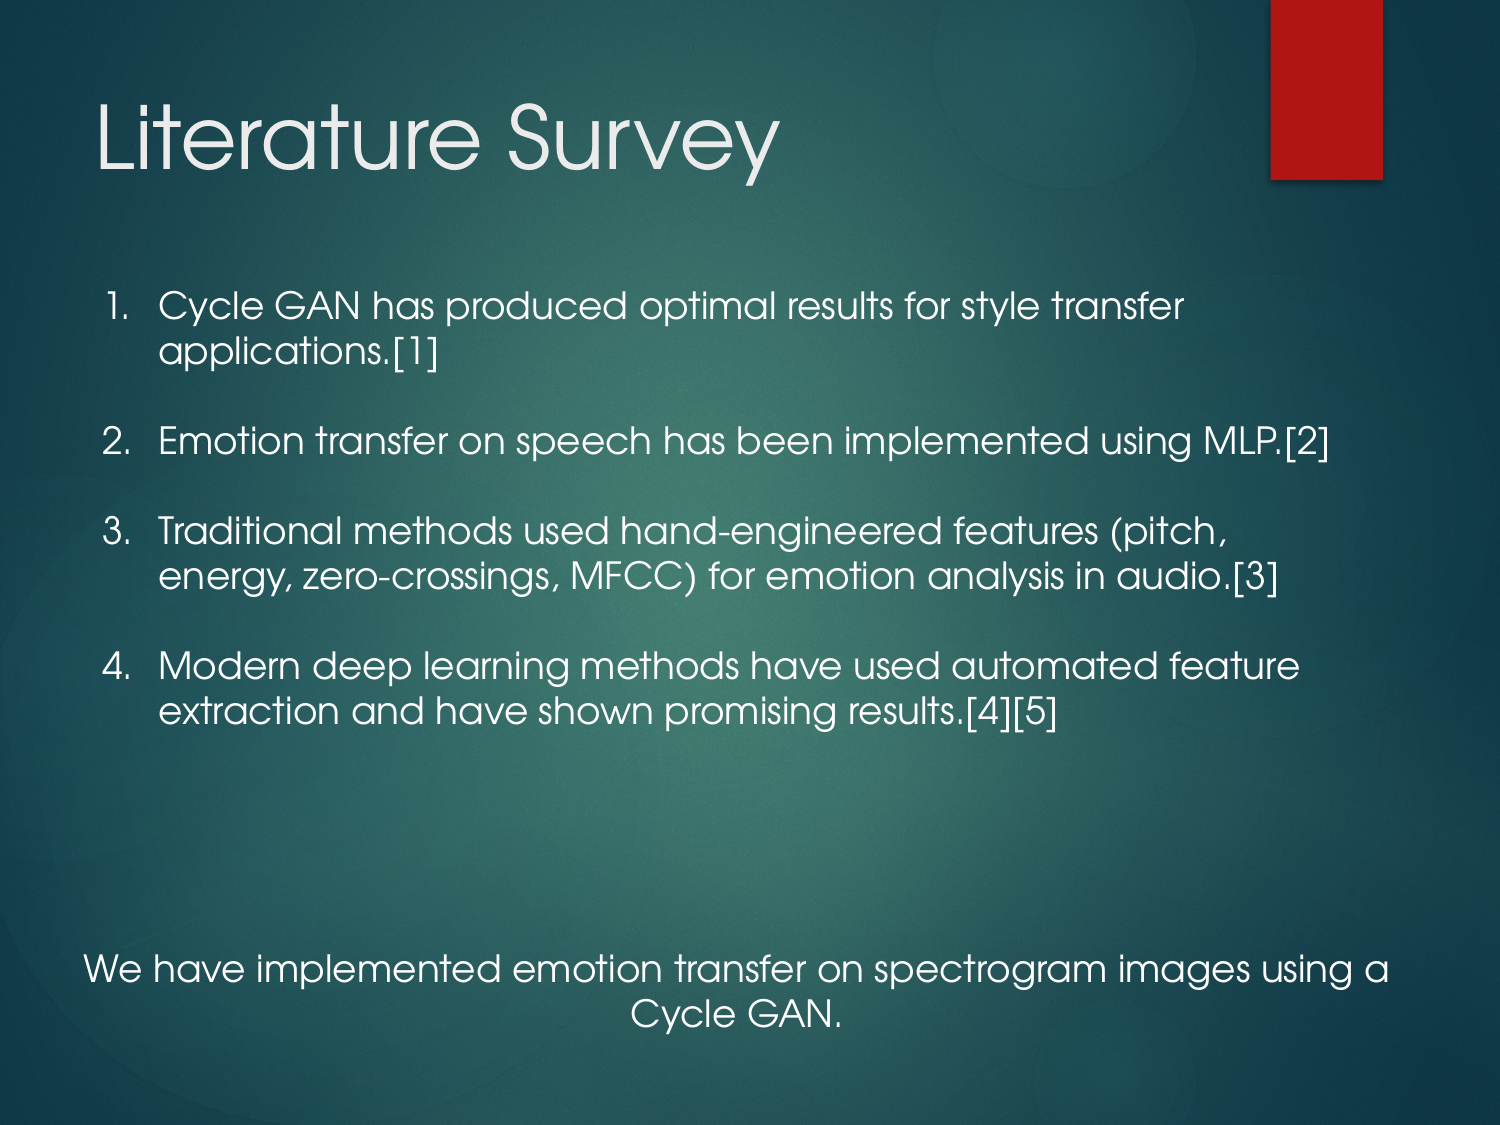

# Literature Survey
Cycle GAN has produced optimal results for style transfer applications.[1]

Emotion transfer on speech has been implemented using MLP.[2]

Traditional methods used hand-engineered features (pitch, energy, zero-crossings, MFCC) for emotion analysis in audio.[3]

Modern deep learning methods have used automated feature extraction and have shown promising results.[4][5]

We have implemented emotion transfer on spectrogram images using a Cycle GAN.